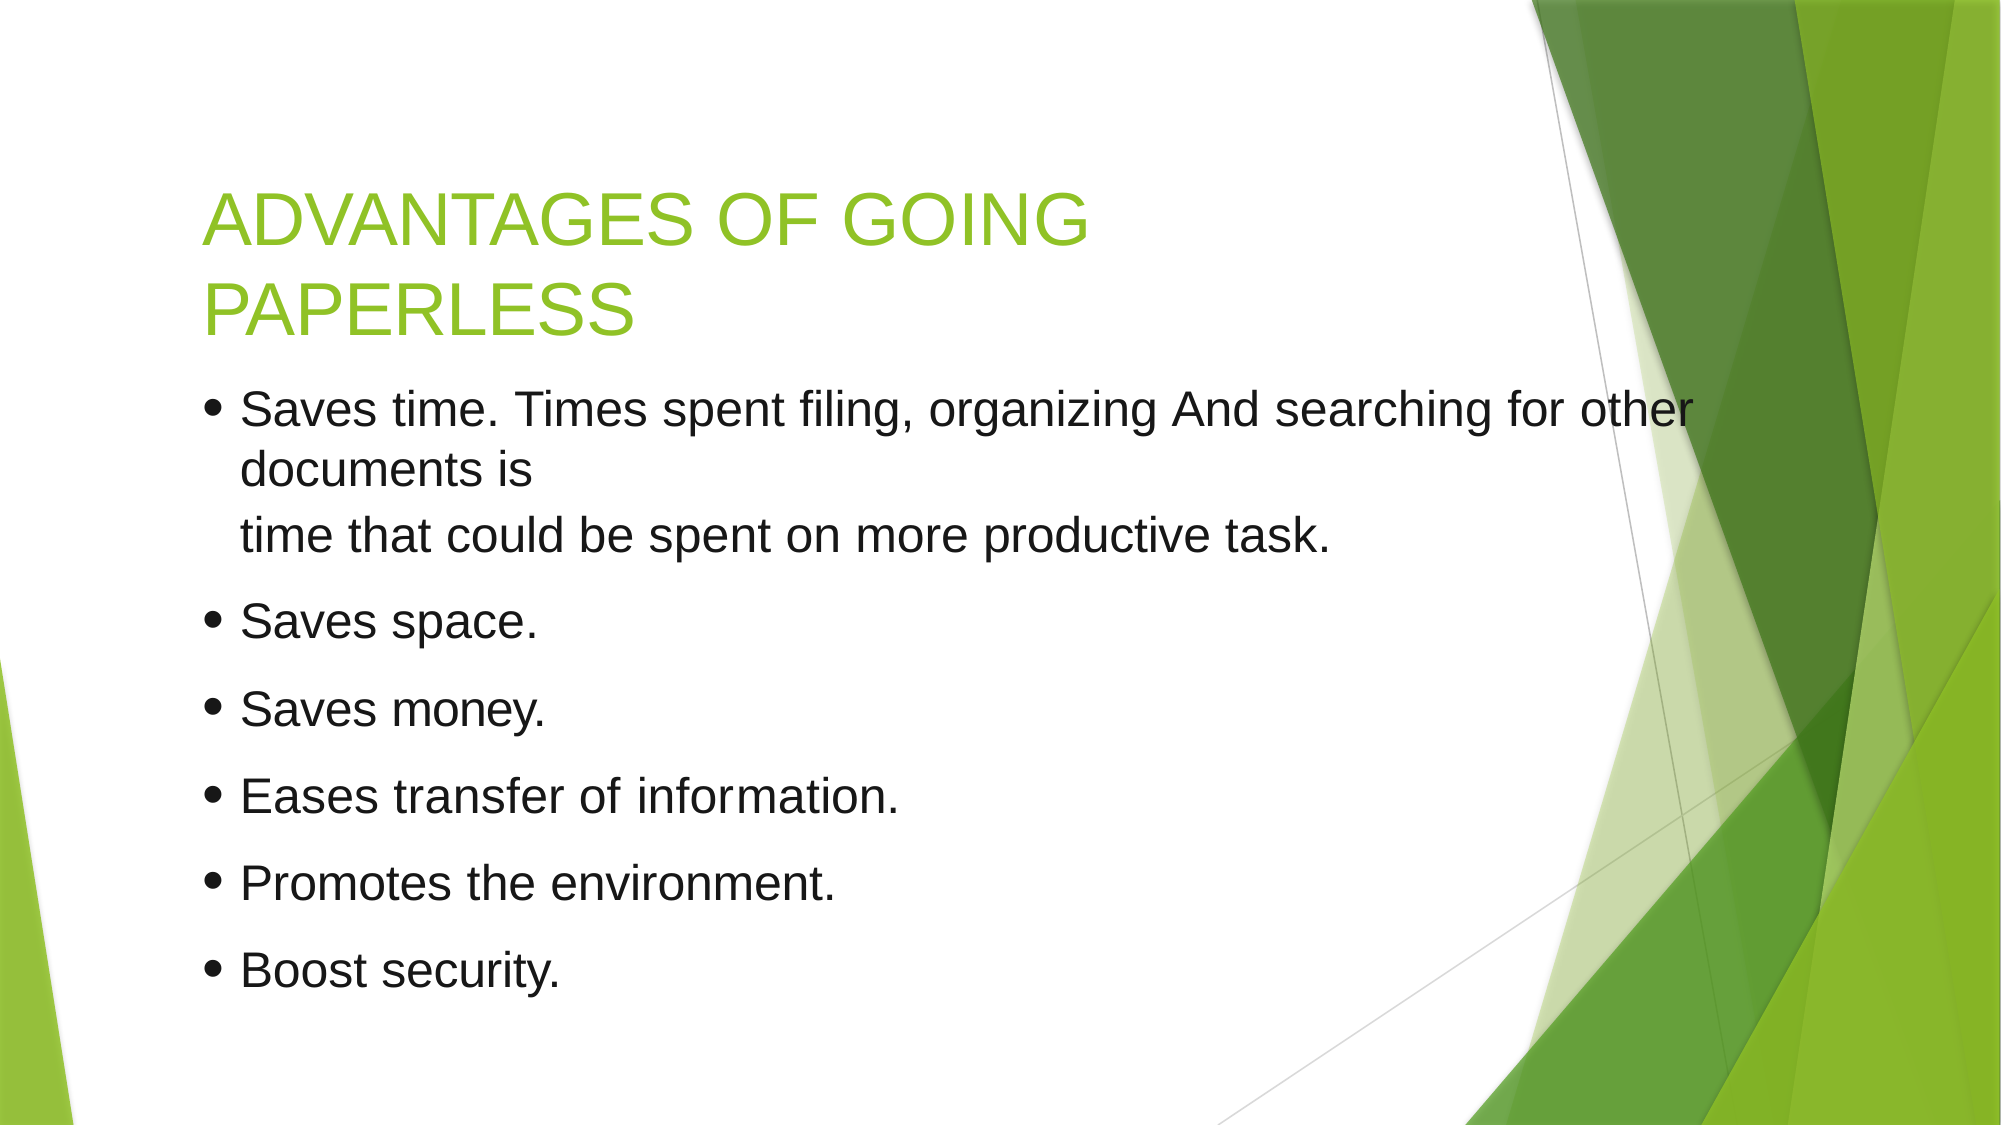

# ADVANTAGES OF GOING PAPERLESS
Saves time. Times spent filing, organizing And searching for other documents is
time that could be spent on more productive task.
Saves space.
Saves money.
Eases transfer of information.
Promotes the environment.
Boost security.